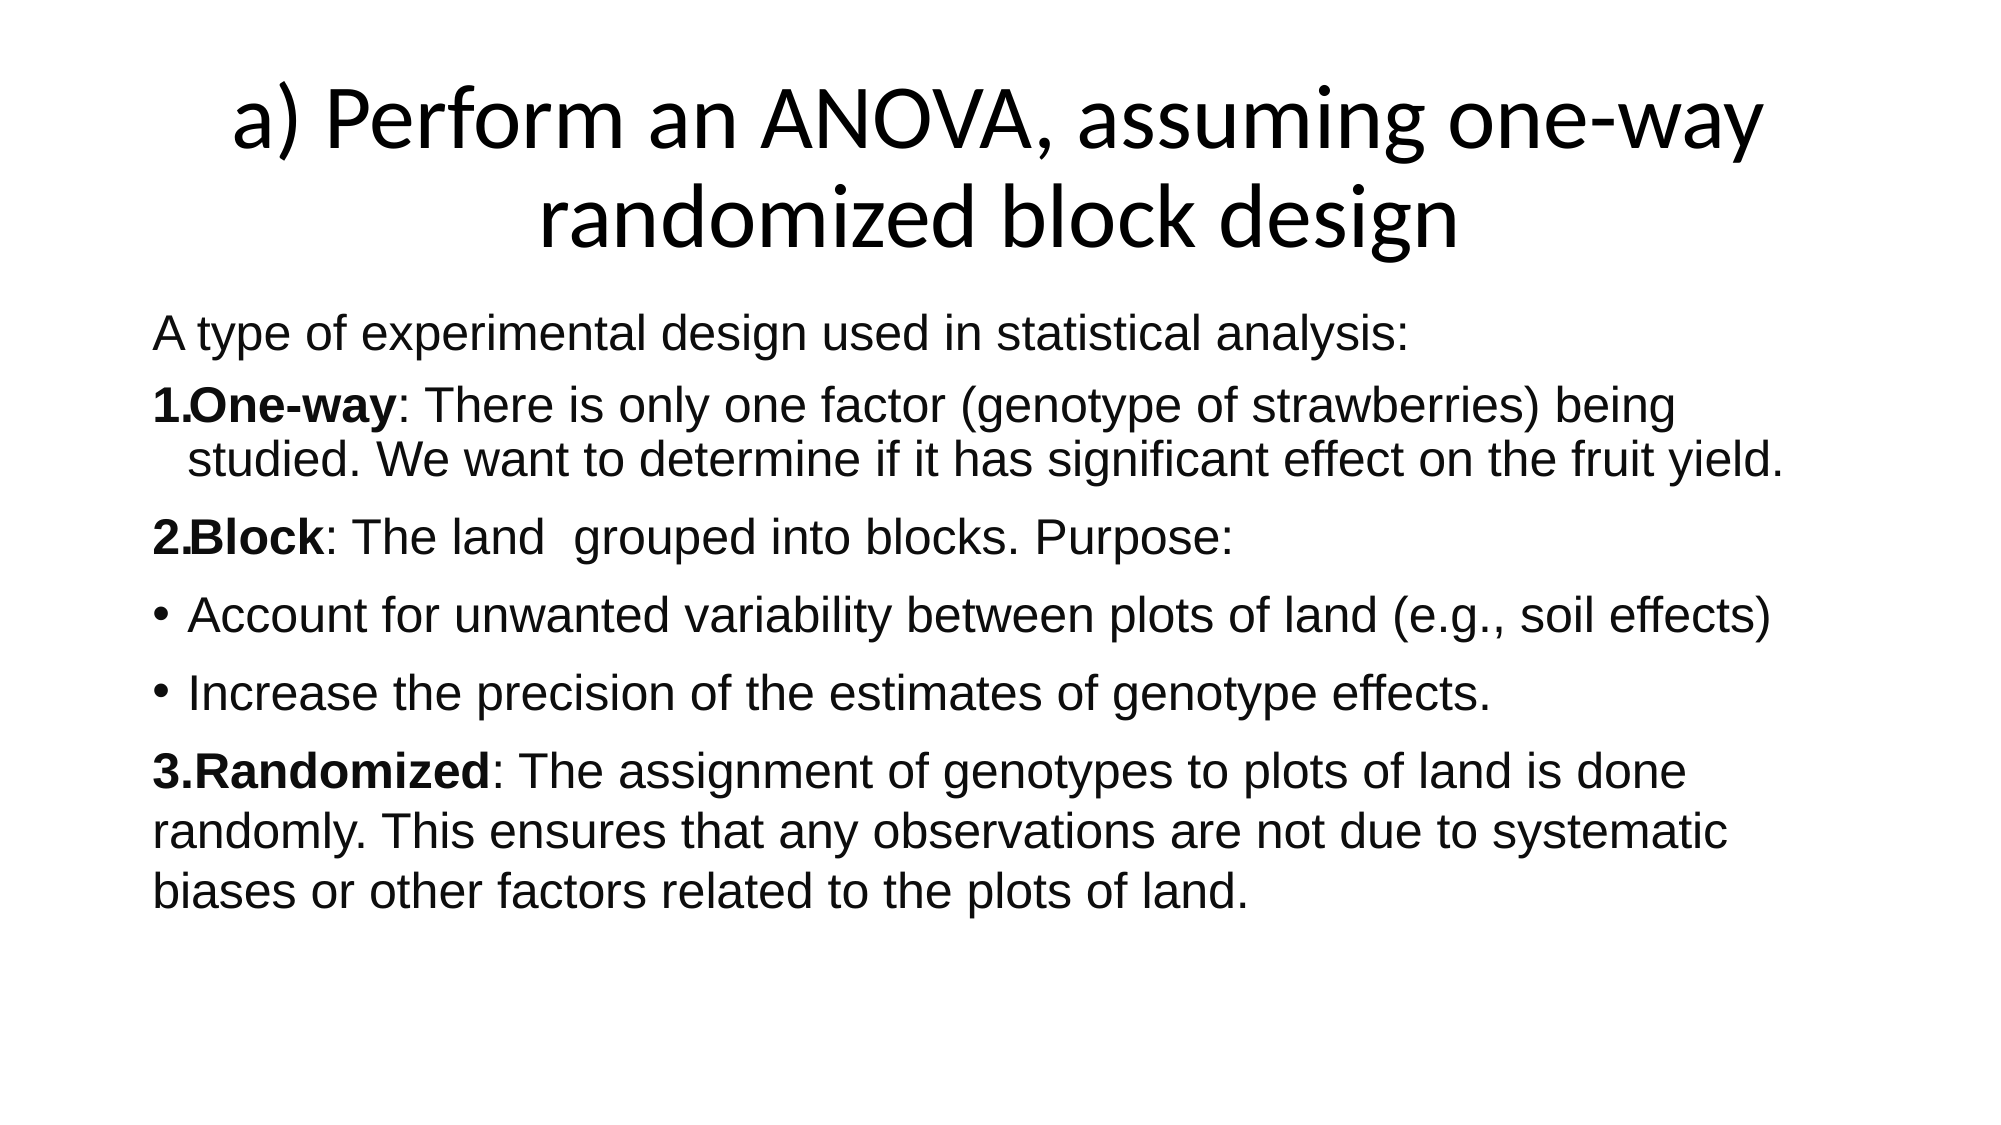

# a) Perform an ANOVA, assuming one-way randomized block design
A type of experimental design used in statistical analysis:
One-way: There is only one factor (genotype of strawberries) being studied. We want to determine if it has significant effect on the fruit yield.
Block: The land  grouped into blocks. Purpose:
Account for unwanted variability between plots of land (e.g., soil effects)
Increase the precision of the estimates of genotype effects.
3.Randomized: The assignment of genotypes to plots of land is done randomly. This ensures that any observations are not due to systematic biases or other factors related to the plots of land.